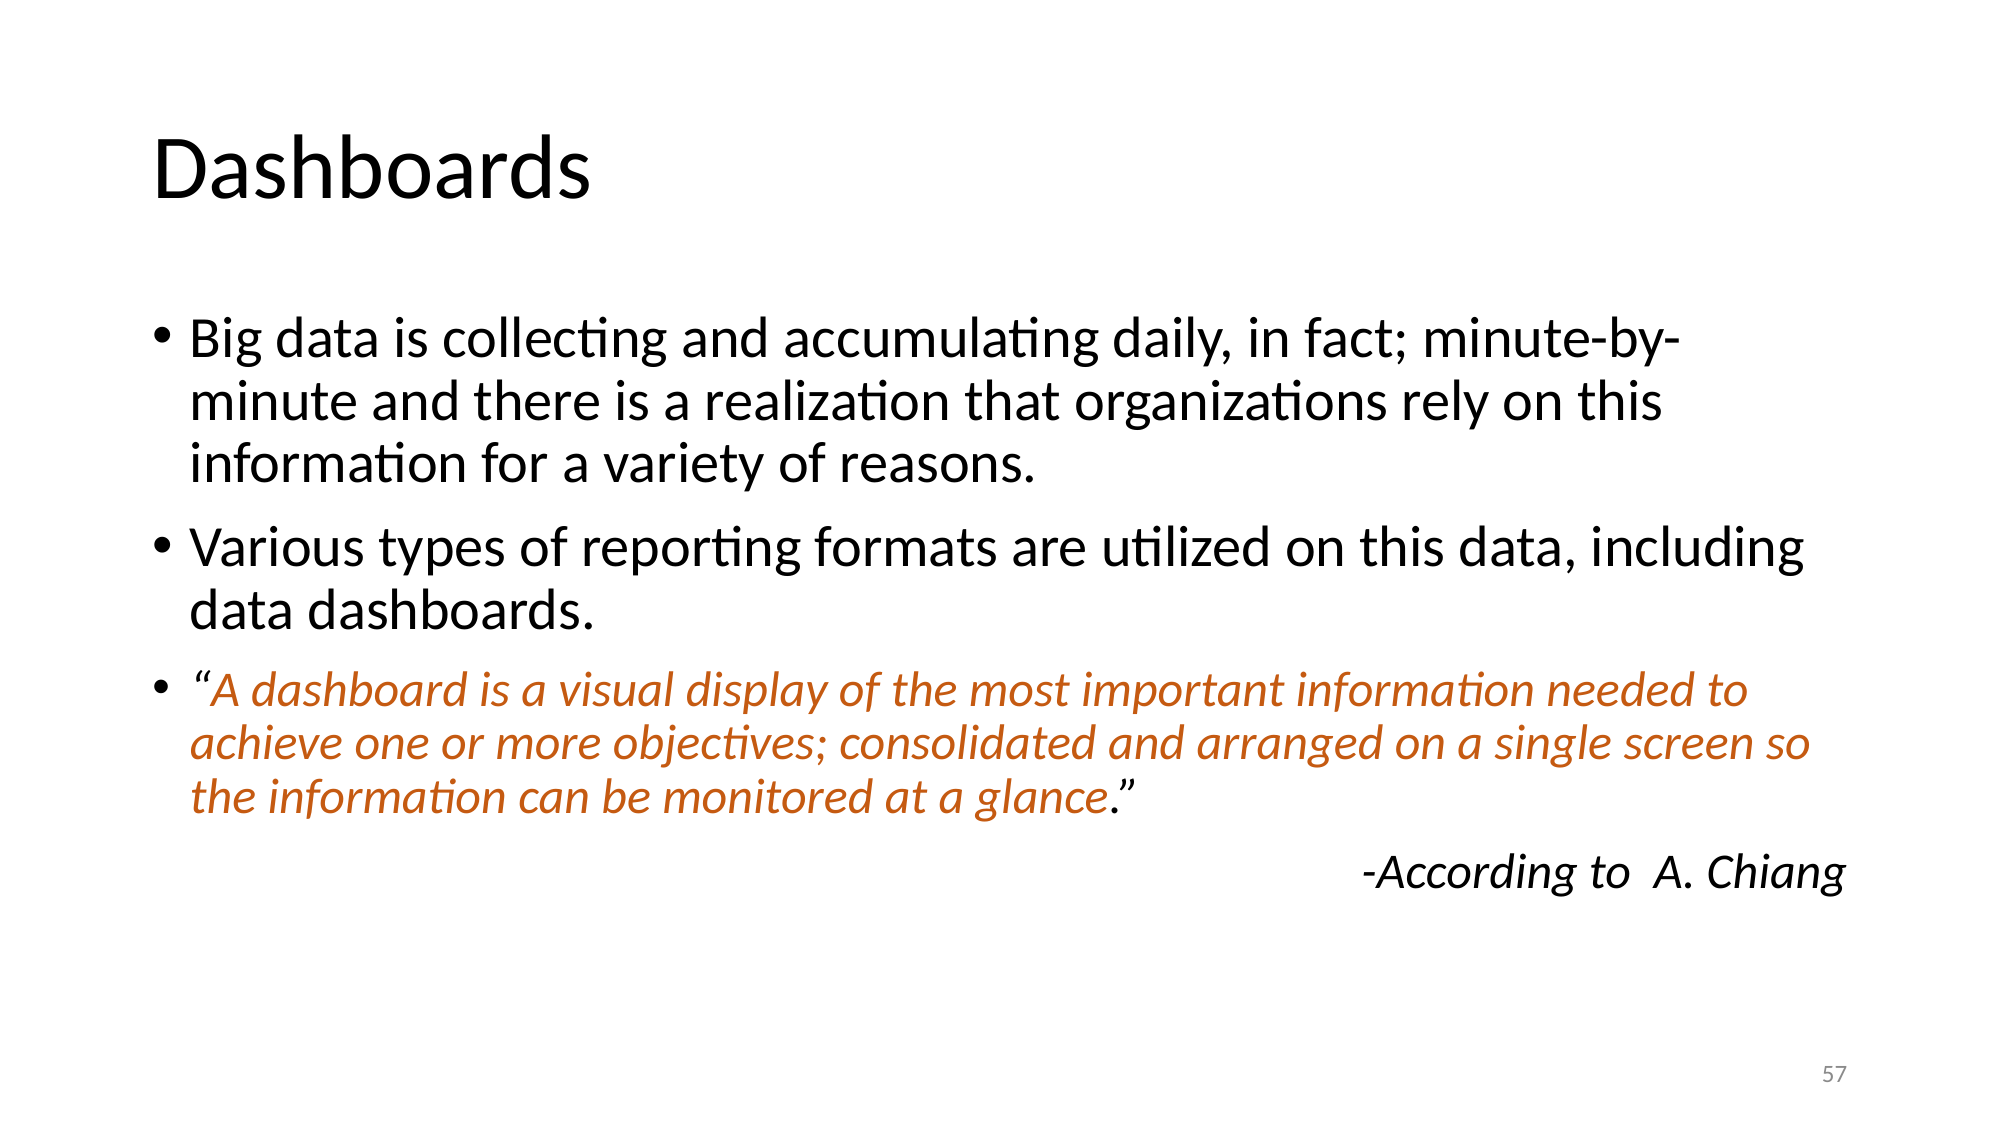

# Dashboards
Big data is collecting and accumulating daily, in fact; minute-by-minute and there is a realization that organizations rely on this information for a variety of reasons.
Various types of reporting formats are utilized on this data, including data dashboards.
“A dashboard is a visual display of the most important information needed to achieve one or more objectives; consolidated and arranged on a single screen so the information can be monitored at a glance.”
-According to  A. Chiang

57